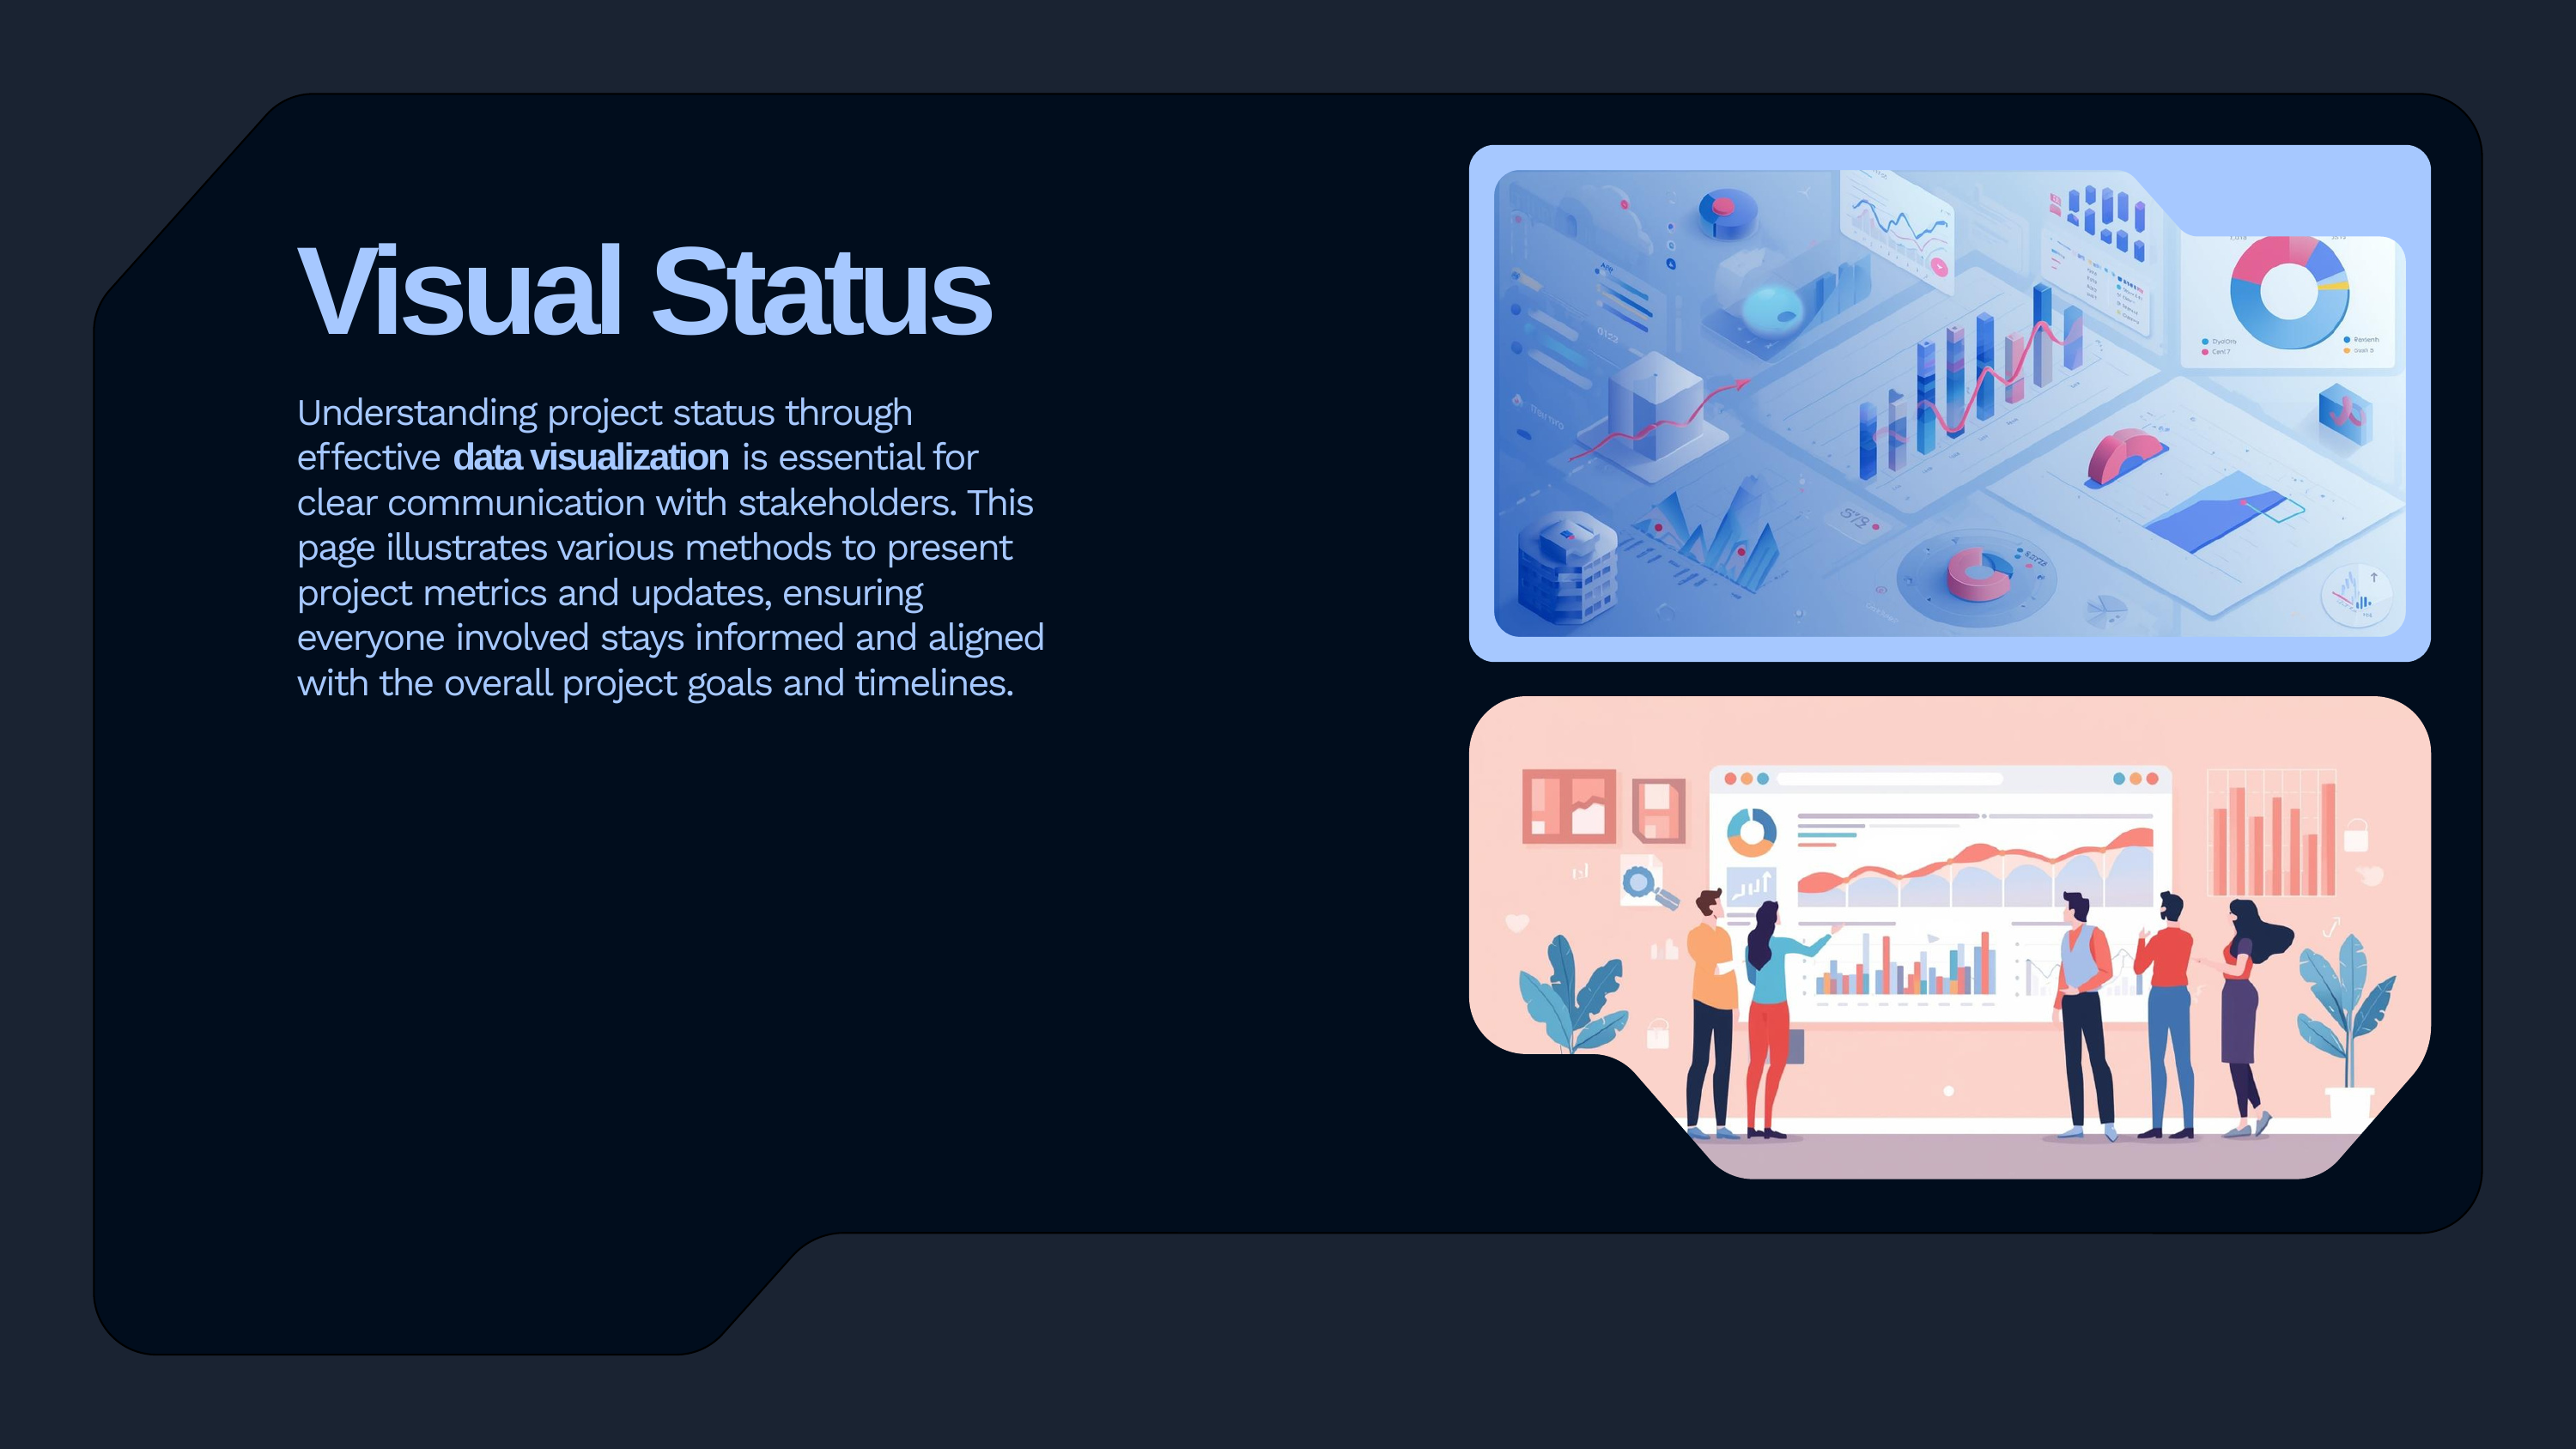

Visual Status
Understanding project status through effective data visualization is essential for clear communication with stakeholders. This page illustrates various methods to present project metrics and updates, ensuring everyone involved stays informed and aligned with the overall project goals and timelines.